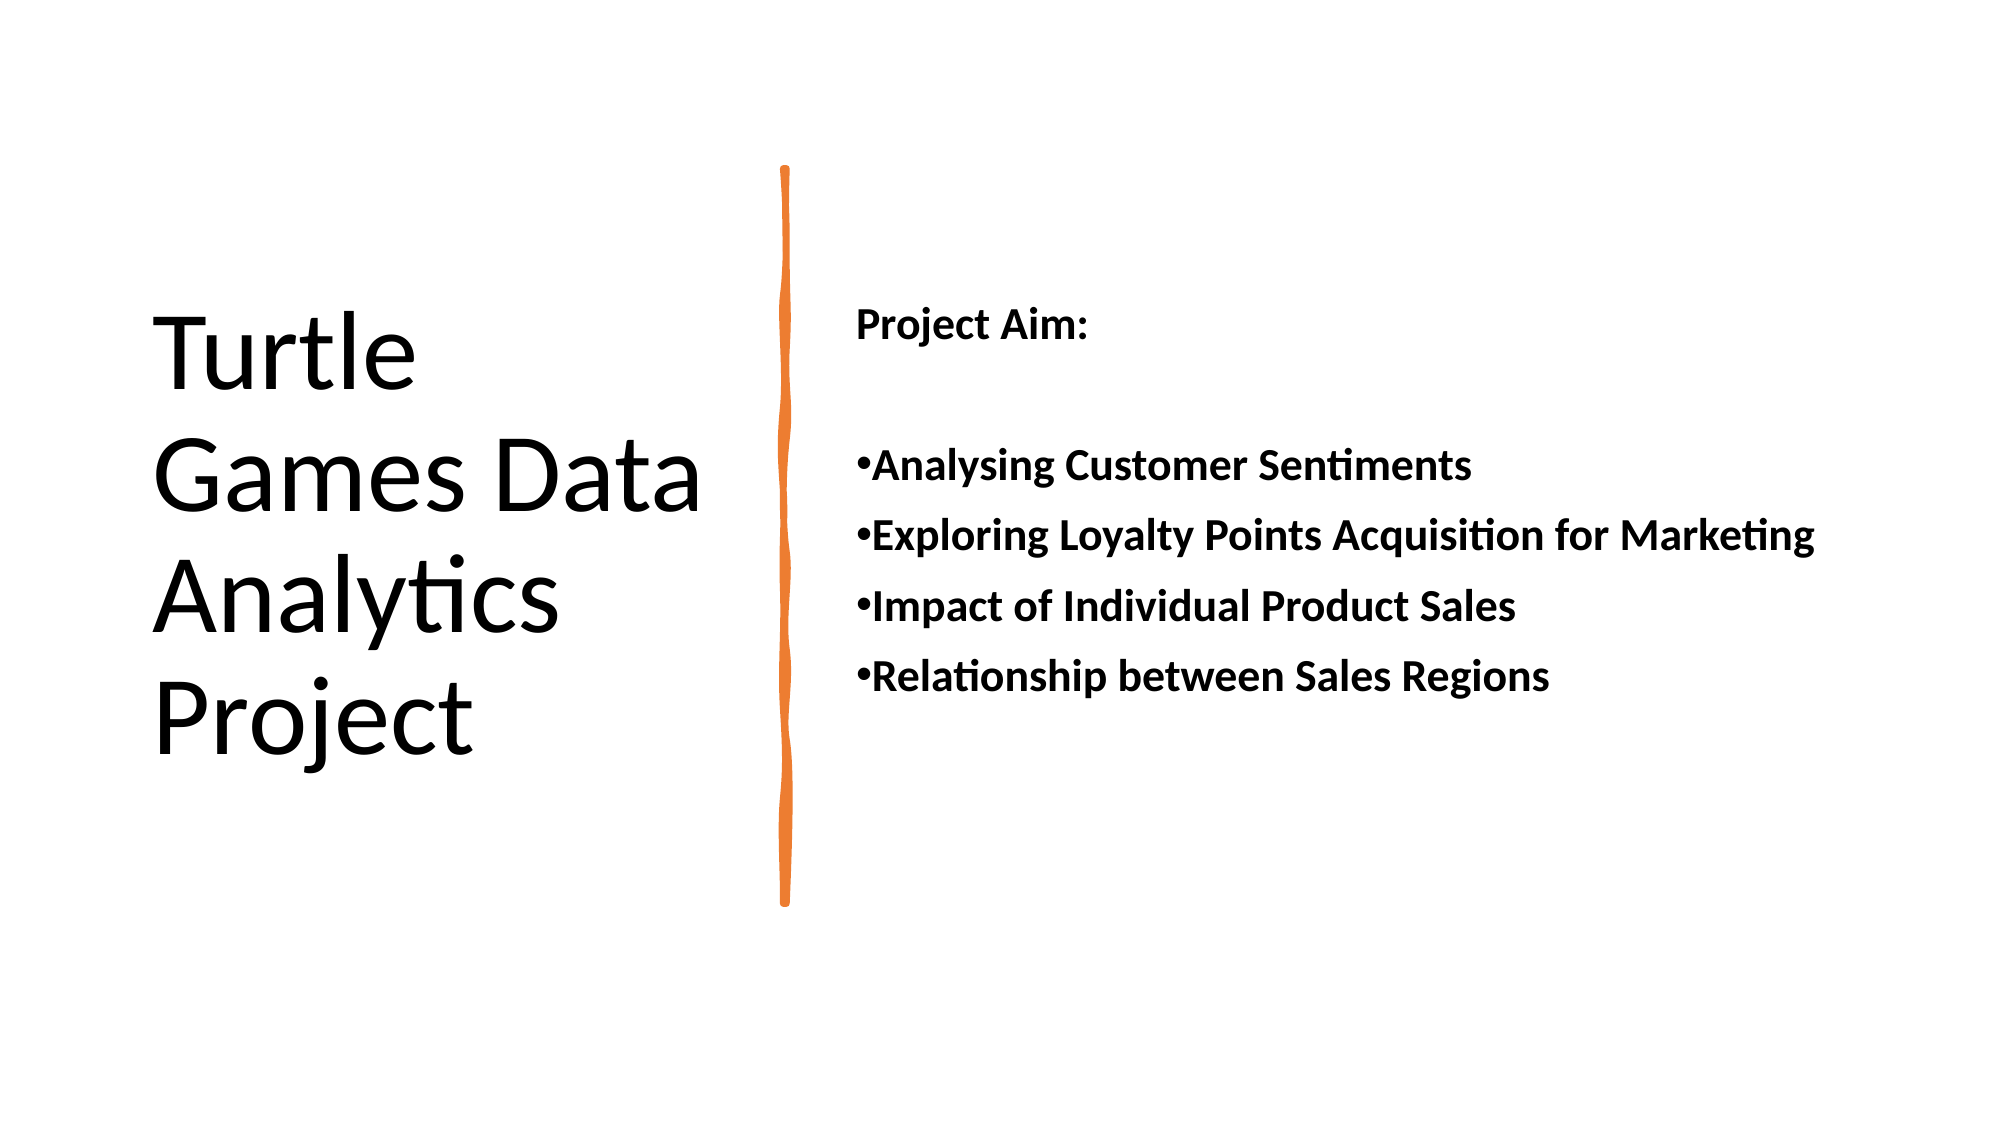

# Turtle Games Data Analytics Project
Project Aim:

Analysing Customer Sentiments
Exploring Loyalty Points Acquisition for Marketing
Impact of Individual Product Sales
Relationship between Sales Regions